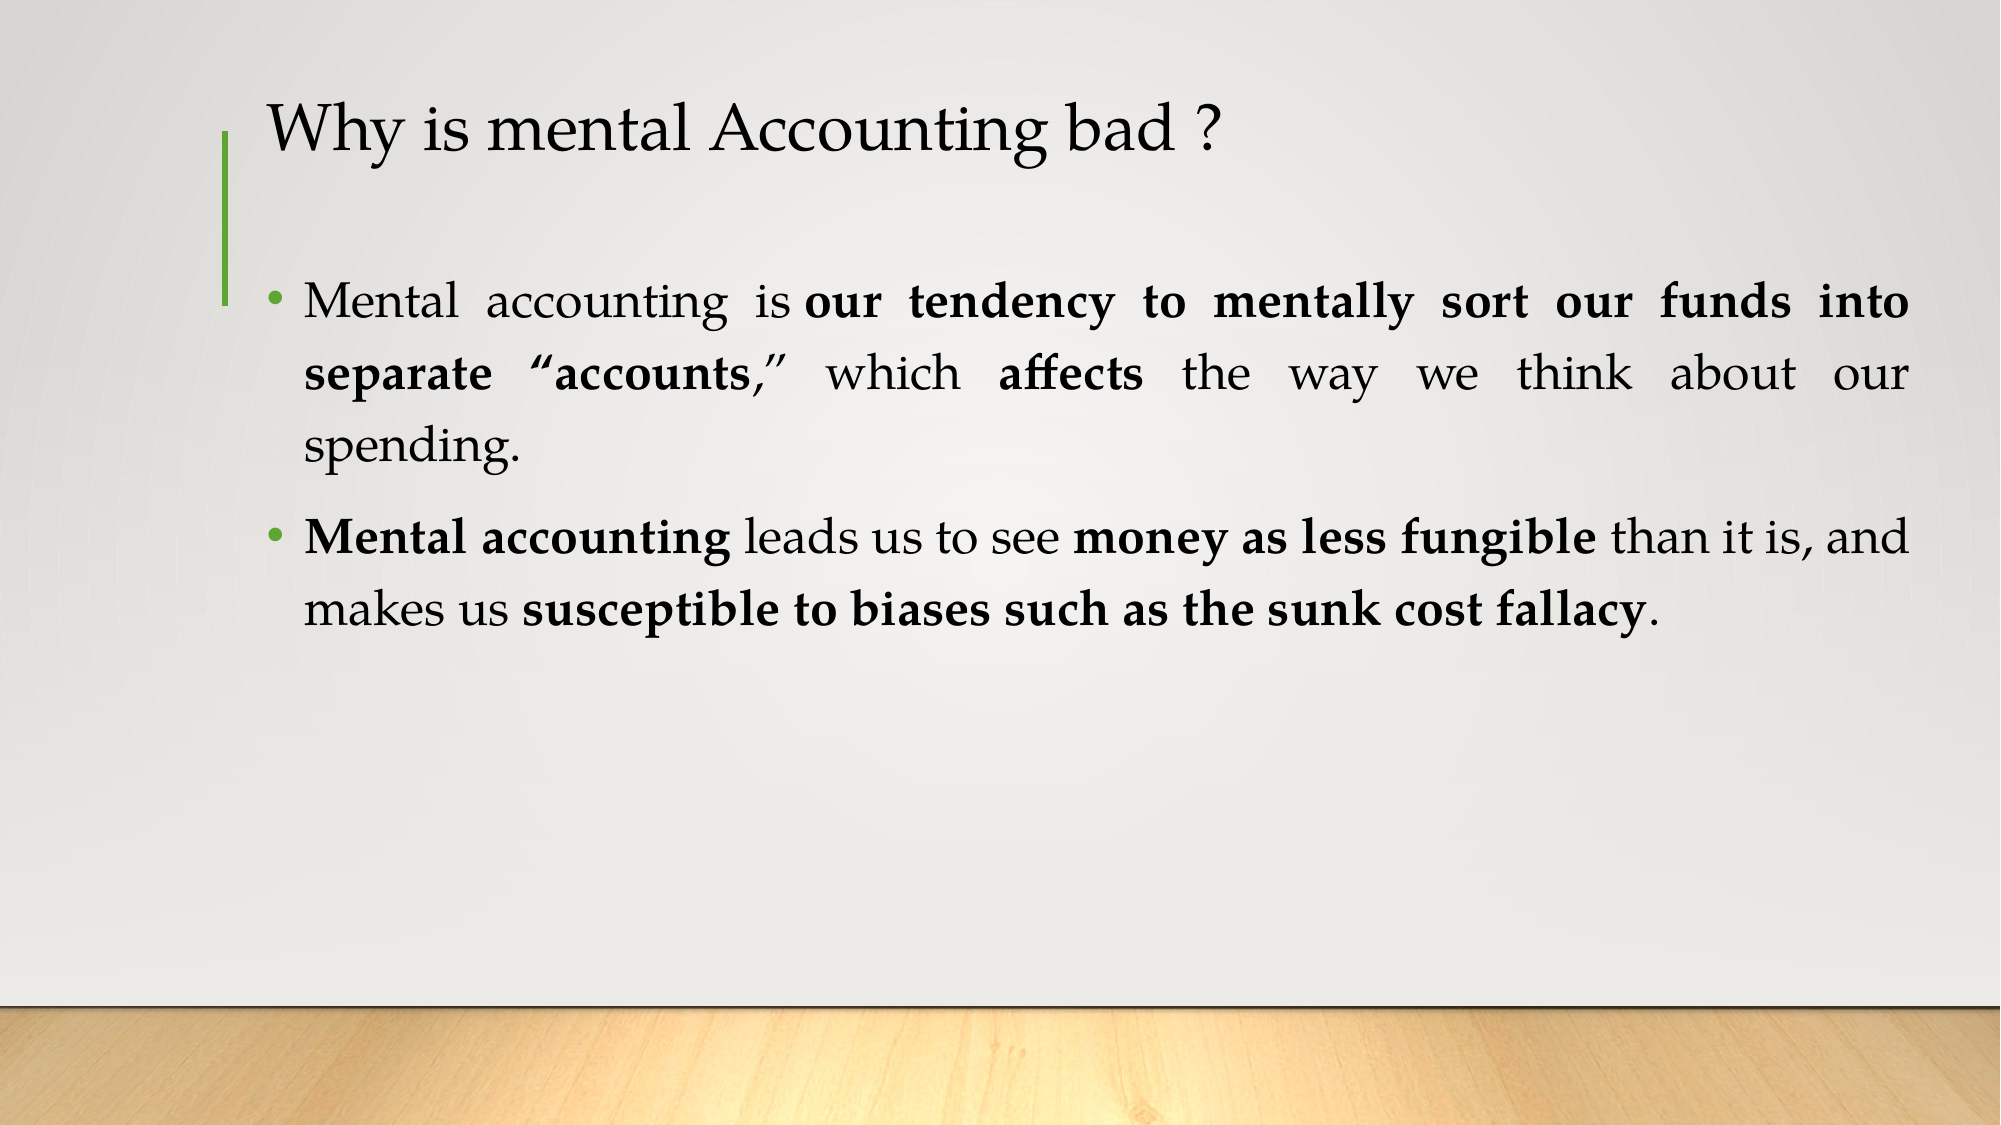

# Why is mental Accounting bad ?
Mental accounting is our tendency to mentally sort our funds into separate “accounts,” which affects the way we think about our spending.
Mental accounting leads us to see money as less fungible than it is, and makes us susceptible to biases such as the sunk cost fallacy.